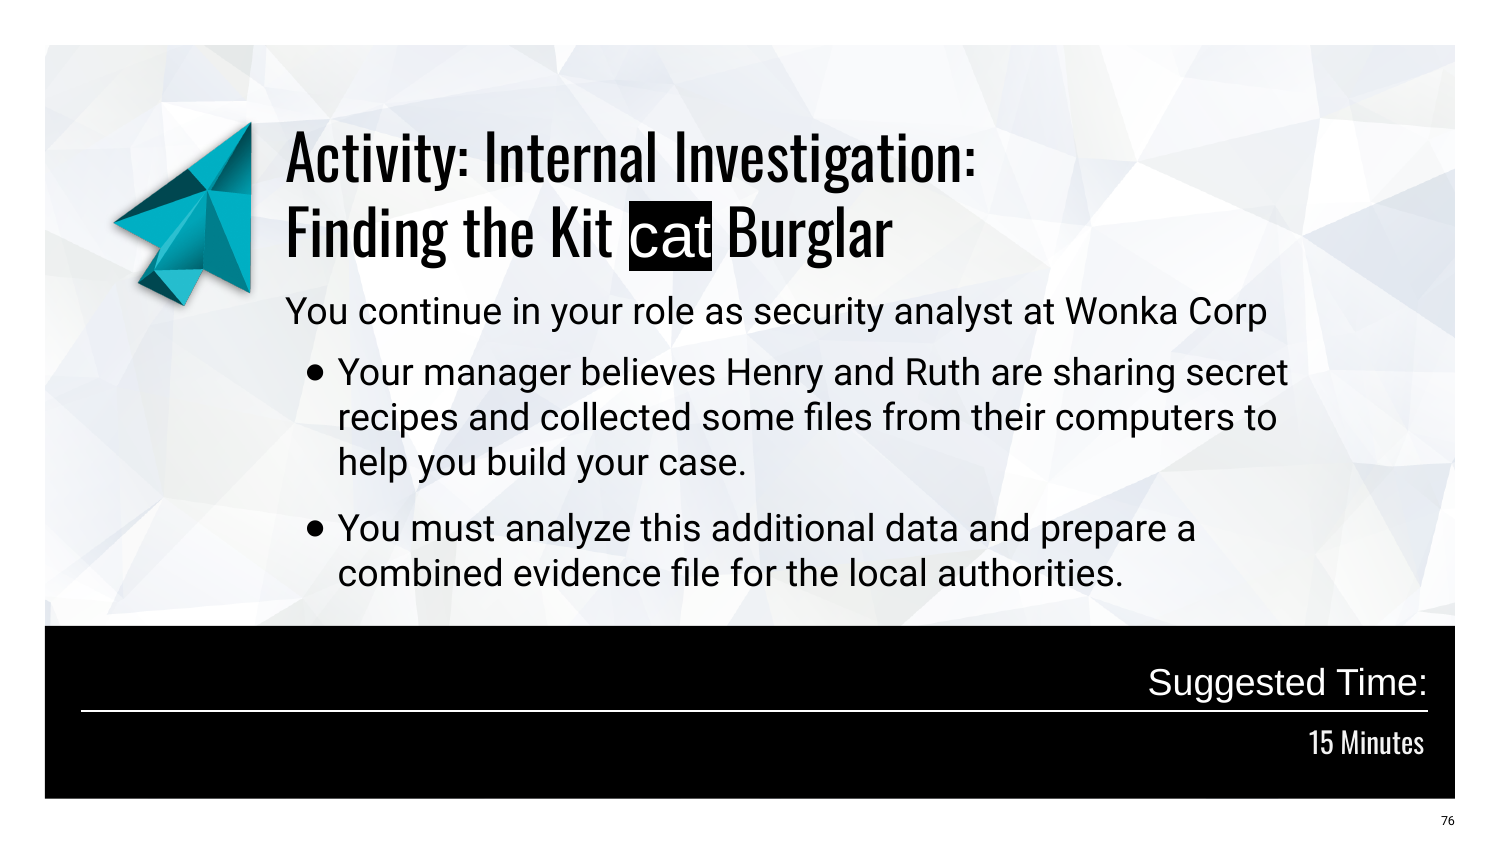

# Activity: Internal Investigation: Finding the Kit cat Burglar
You continue in your role as security analyst at Wonka Corp
Your manager believes Henry and Ruth are sharing secret recipes and collected some files from their computers to help you build your case.
You must analyze this additional data and prepare a combined evidence file for the local authorities.
15 Minutes

76